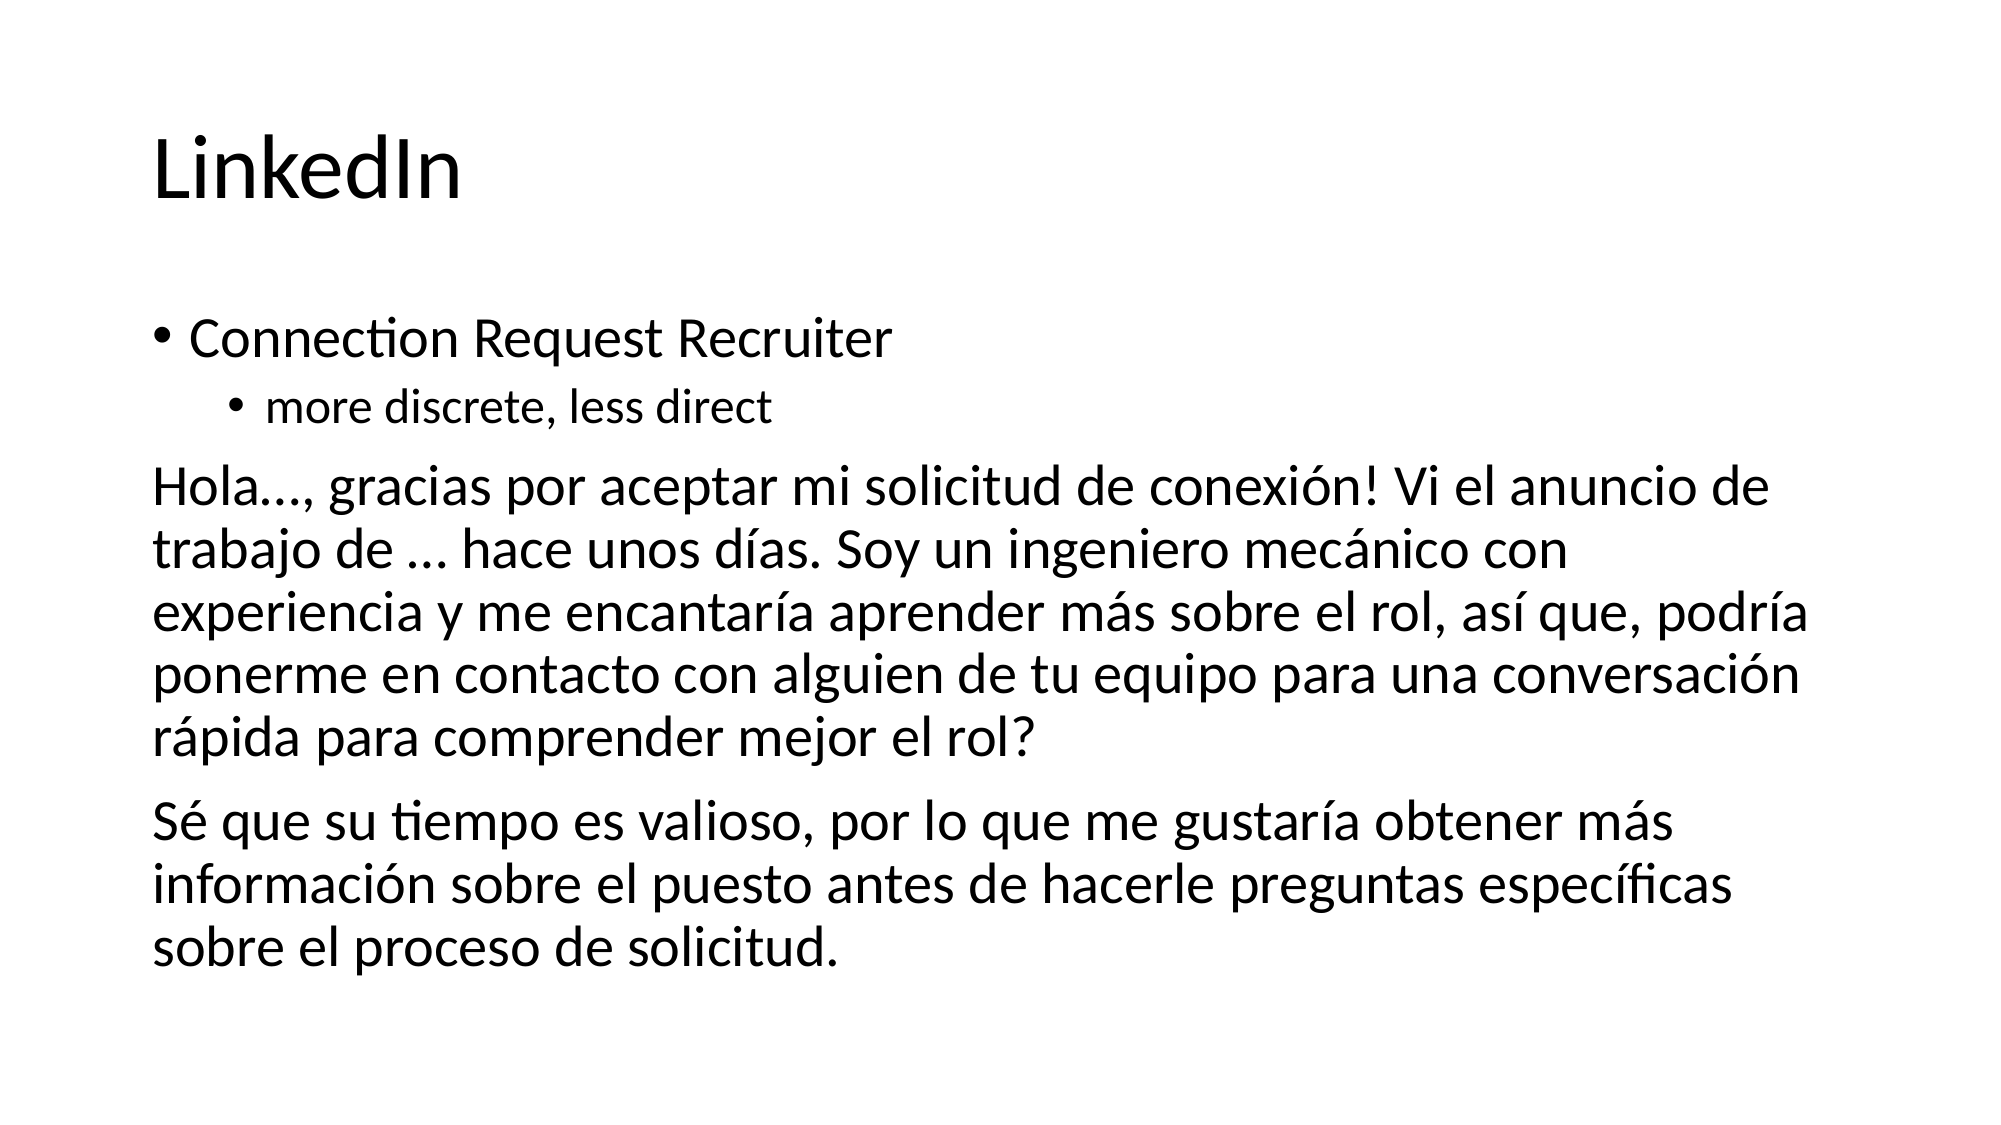

# LinkedIn
Connection Request Recruiter
more discrete, less direct
Hola…, gracias por aceptar mi solicitud de conexión! Vi el anuncio de trabajo de … hace unos días. Soy un ingeniero mecánico con experiencia y me encantaría aprender más sobre el rol, así que, podría ponerme en contacto con alguien de tu equipo para una conversación rápida para comprender mejor el rol?
Sé que su tiempo es valioso, por lo que me gustaría obtener más información sobre el puesto antes de hacerle preguntas específicas sobre el proceso de solicitud.